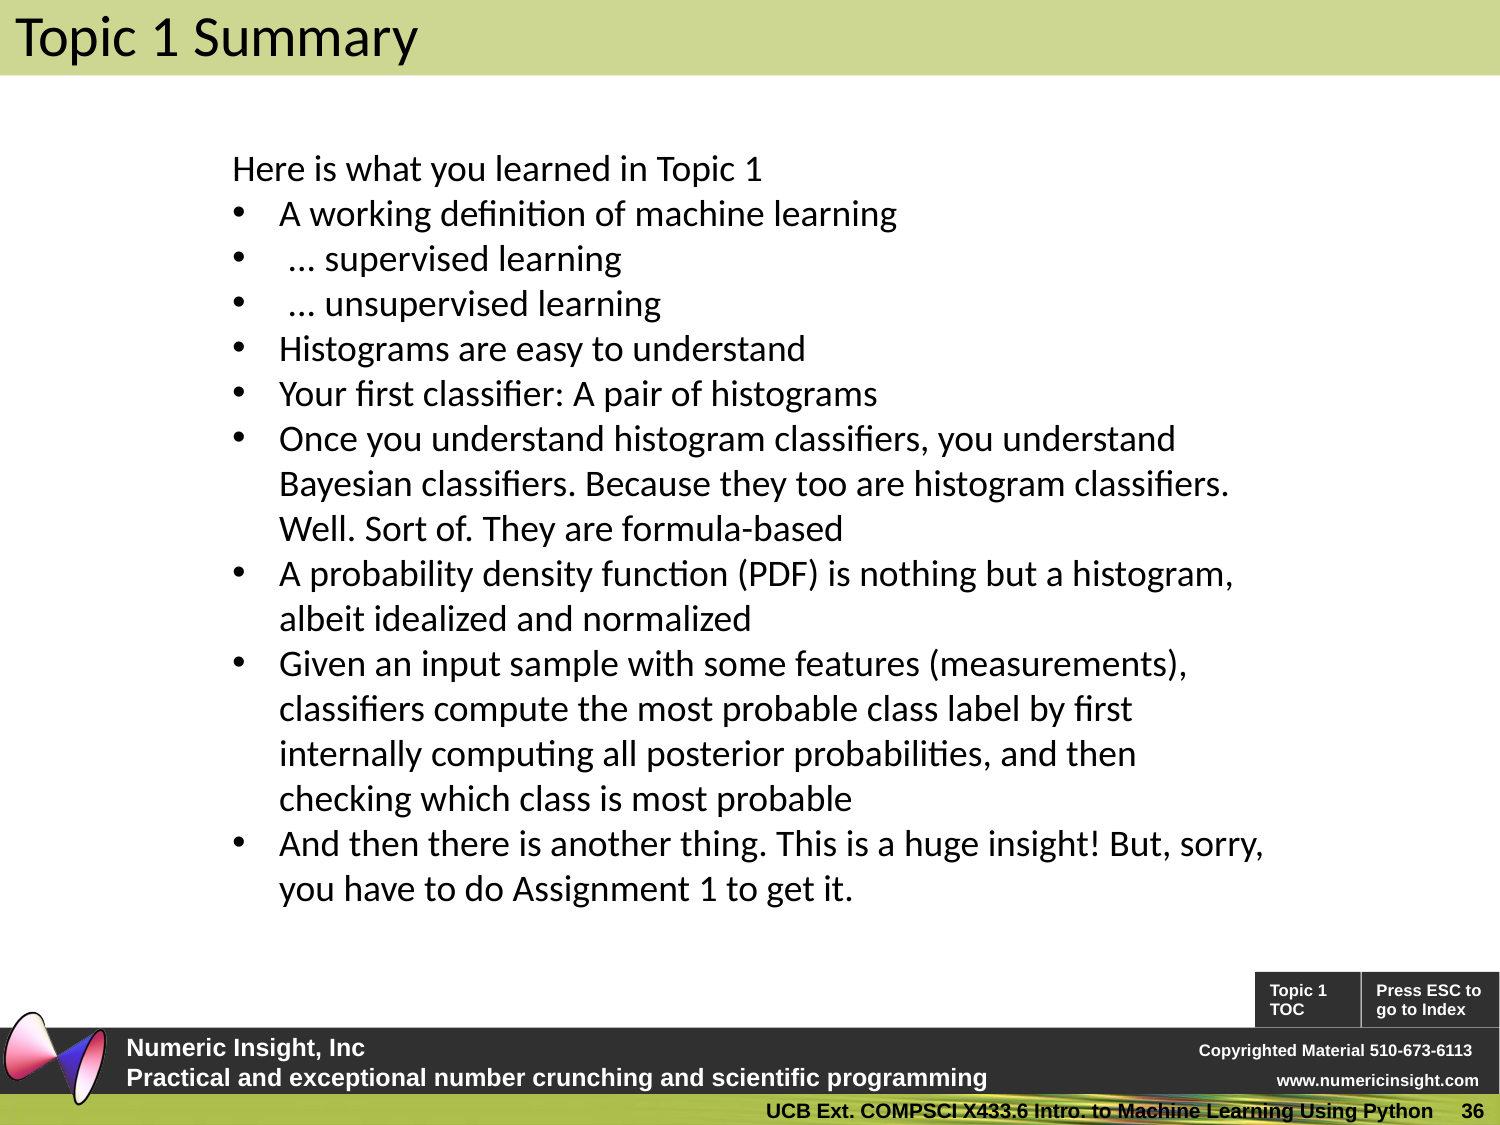

# Topic 1 Summary
Here is what you learned in Topic 1
A working definition of machine learning
 ... supervised learning
 ... unsupervised learning
Histograms are easy to understand
Your first classifier: A pair of histograms
Once you understand histogram classifiers, you understand Bayesian classifiers. Because they too are histogram classifiers. Well. Sort of. They are formula-based
A probability density function (PDF) is nothing but a histogram, albeit idealized and normalized
Given an input sample with some features (measurements), classifiers compute the most probable class label by first internally computing all posterior probabilities, and then checking which class is most probable
And then there is another thing. This is a huge insight! But, sorry, you have to do Assignment 1 to get it.